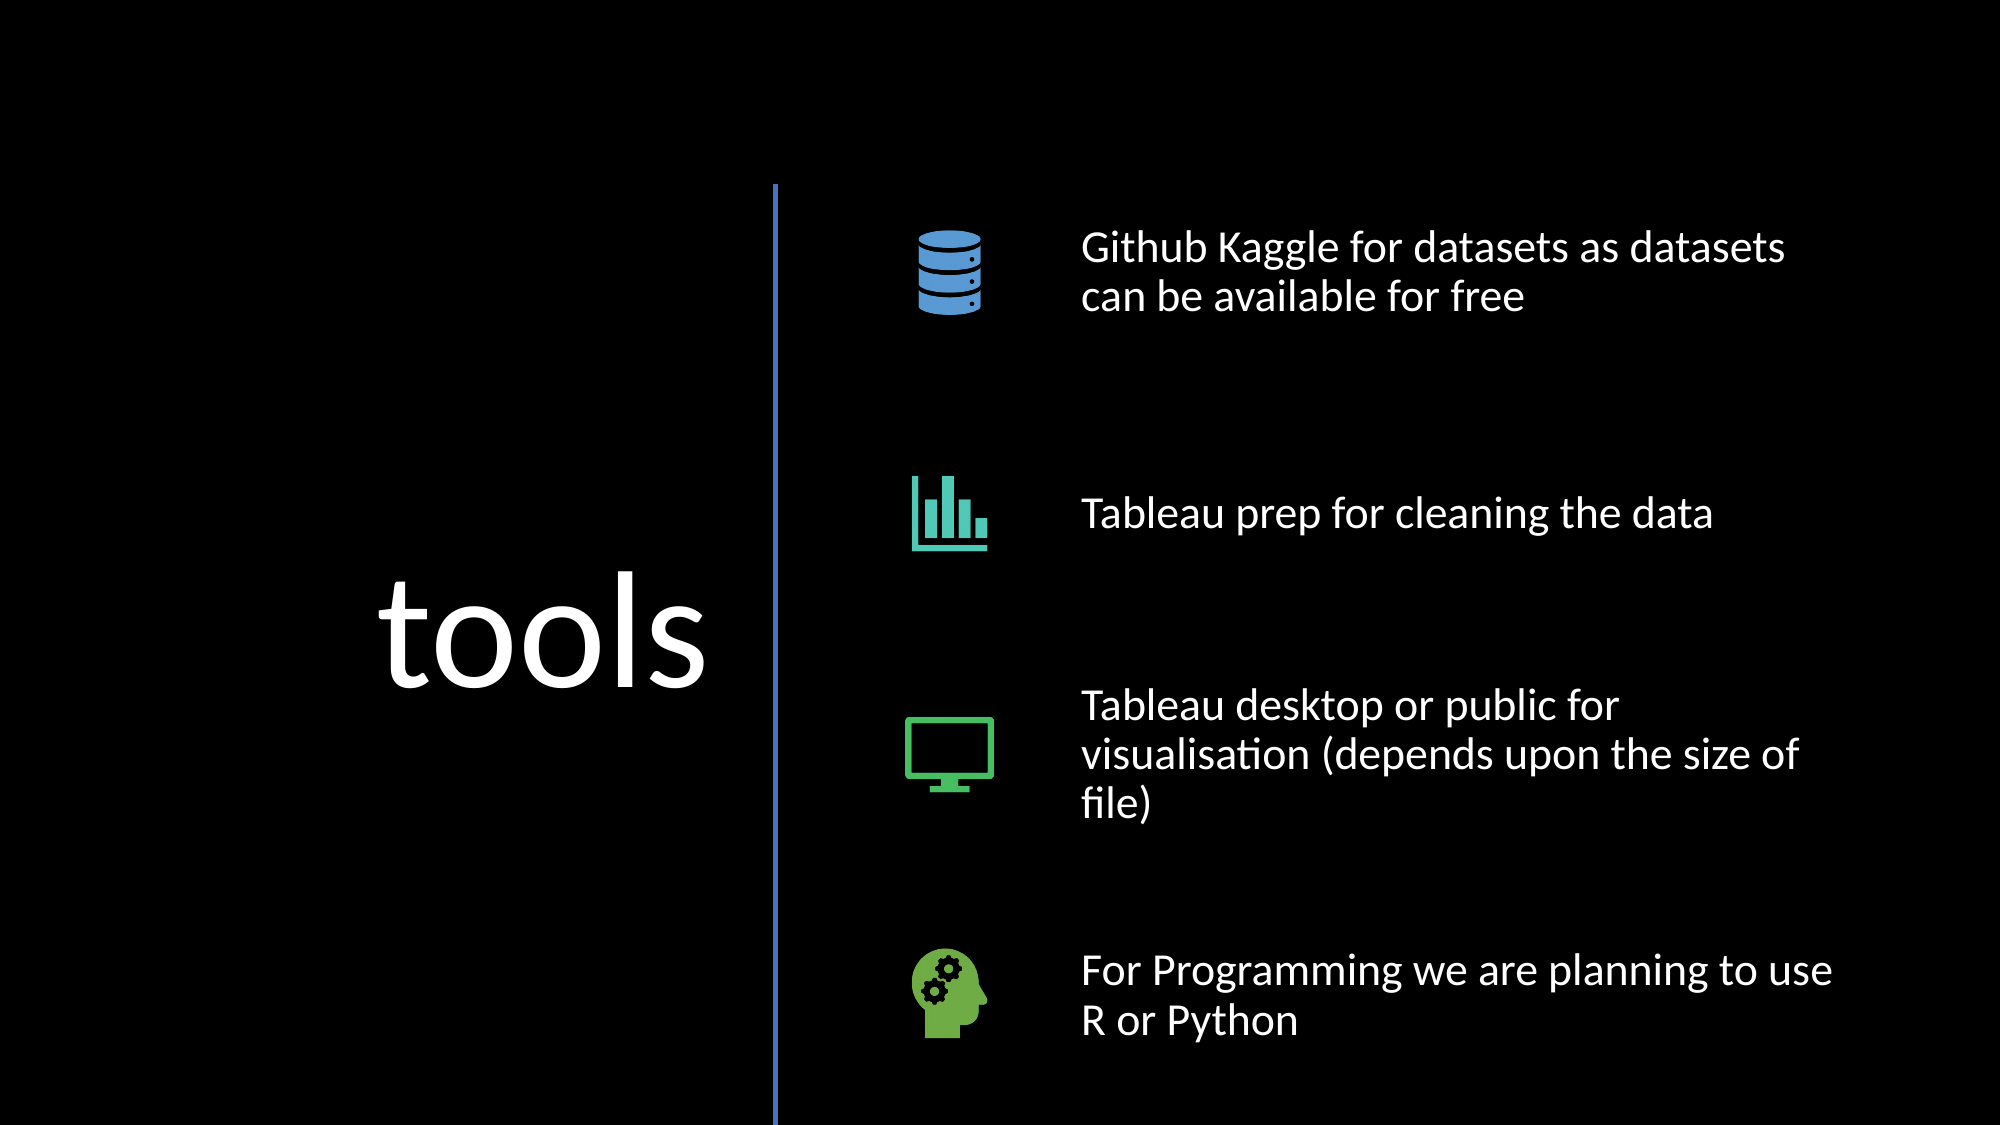

# tools
Github Kaggle for datasets as datasets can be available for free
Tableau prep for cleaning the data
Tableau desktop or public for visualisation (depends upon the size of file)
For Programming we are planning to use R or Python